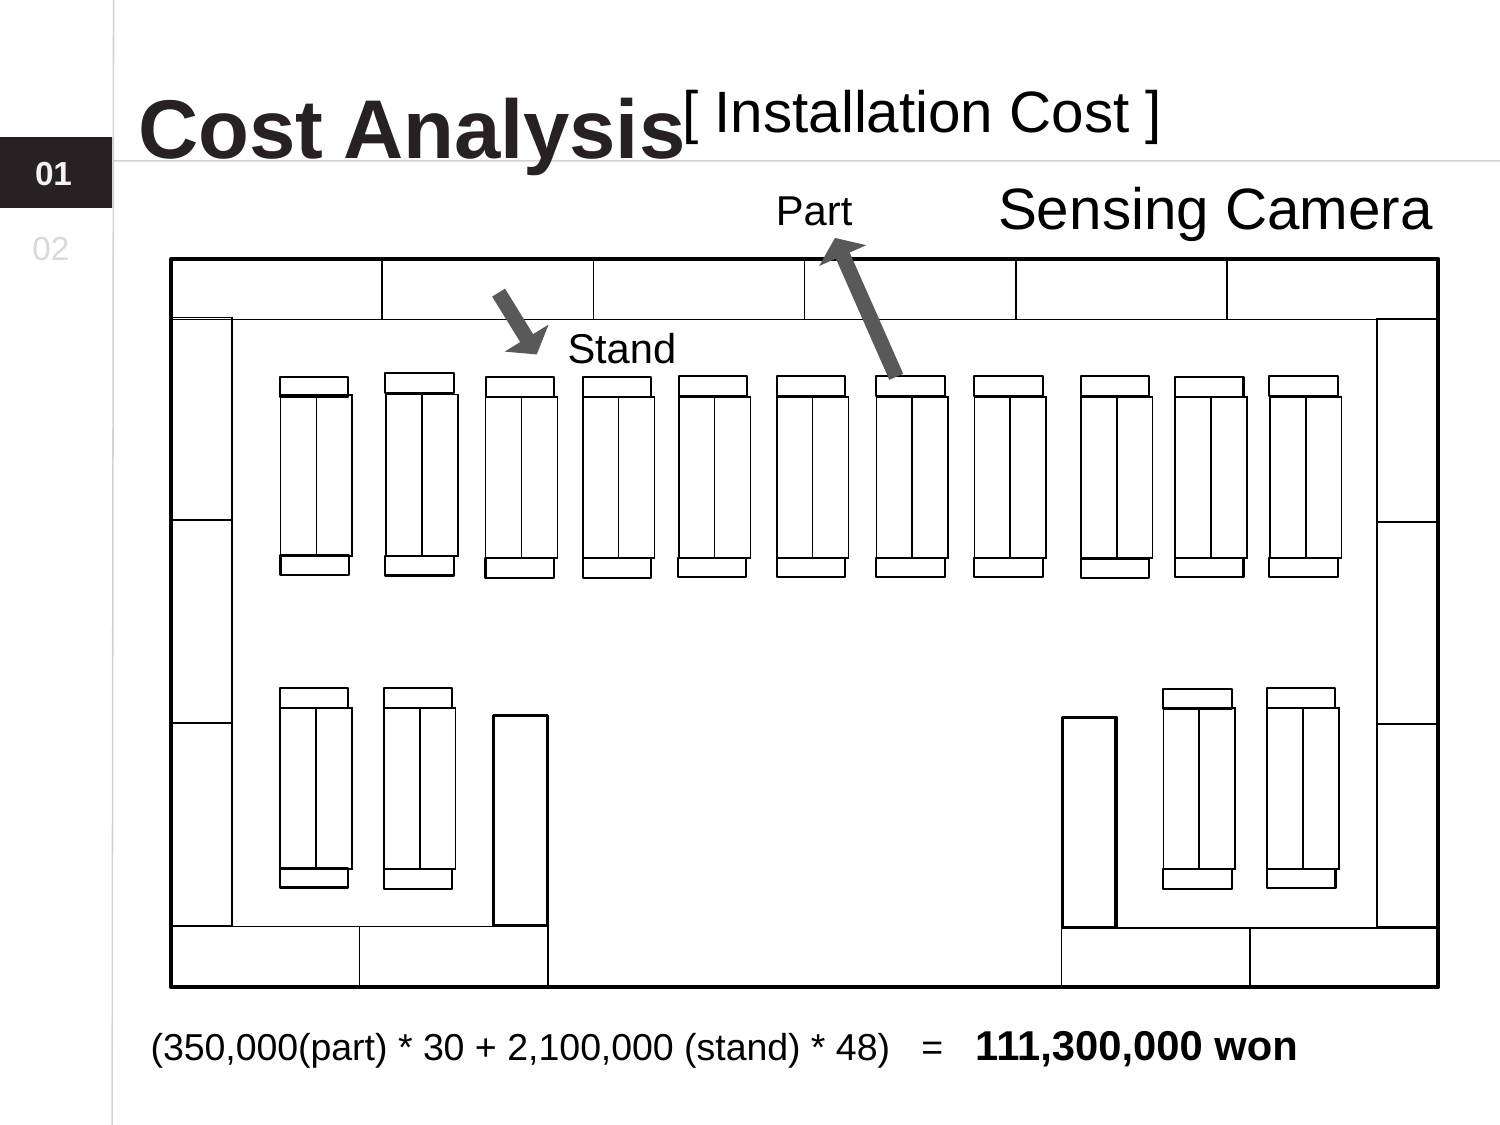

Cost Analysis
[ Installation Cost ]

01
Sensing Camera
Part
02

|  |  |  |  |  |  |
| --- | --- | --- | --- | --- | --- |

Stand
|  |
| --- |
|  |
|  |
|  |
| --- |
|  |
|  |

|  |  |
| --- | --- |
|  |  |
| --- | --- |
|  |  |
| --- | --- |
|  |  |
| --- | --- |
|  |  |
| --- | --- |
|  |  |
| --- | --- |
|  |  |
| --- | --- |
|  |  |
| --- | --- |
|  |  |
| --- | --- |
|  |  |
| --- | --- |
|  |  |
| --- | --- |

|  |  |
| --- | --- |
|  |  |
| --- | --- |
|  |  |
| --- | --- |
|  |  |
| --- | --- |

|  |  |
| --- | --- |
|  |  |
| --- | --- |
(350,000(part) * 30 + 2,100,000 (stand) * 48)   =   111,300,000 won